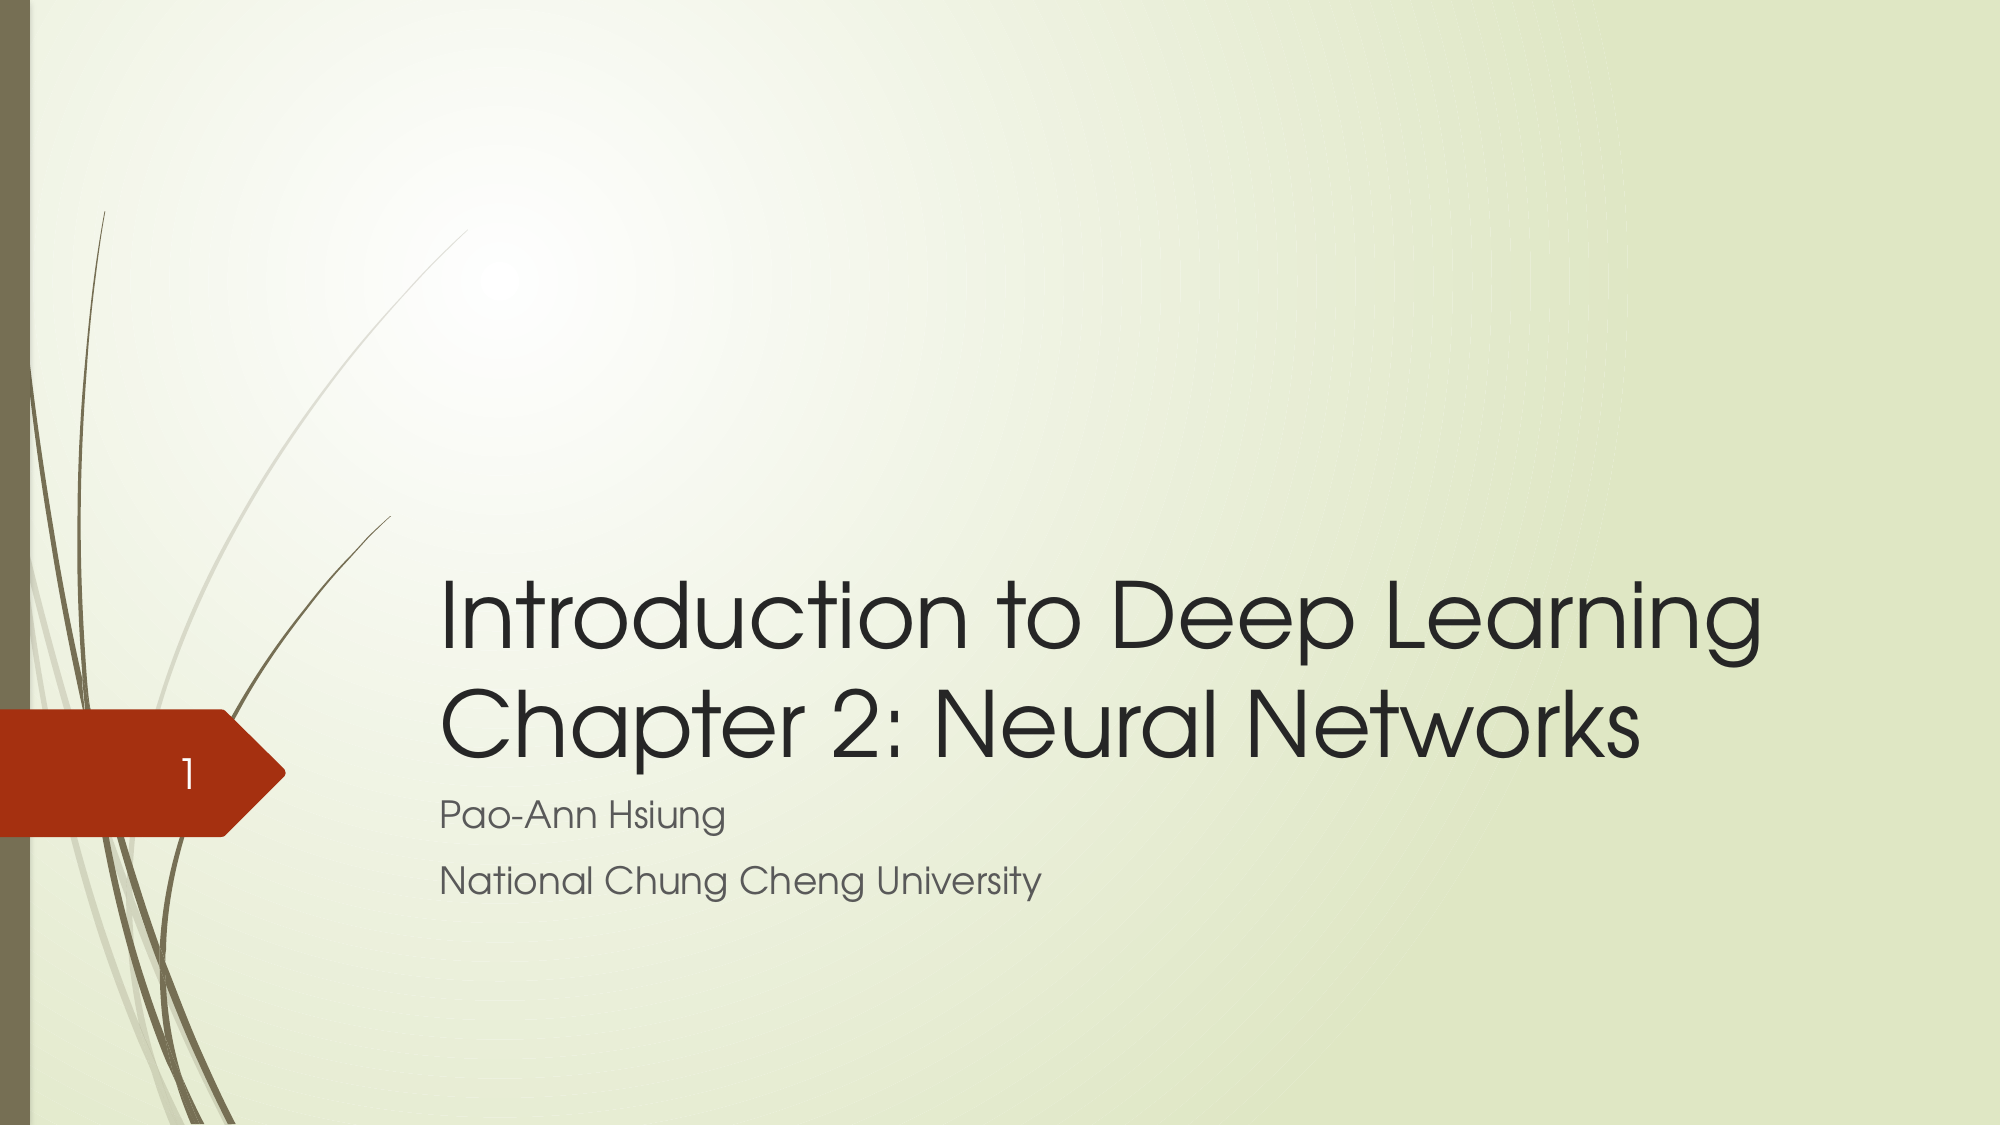

# Introduction to Deep Learning Chapter 2: Neural Networks
1
Pao-Ann Hsiung
National Chung Cheng University